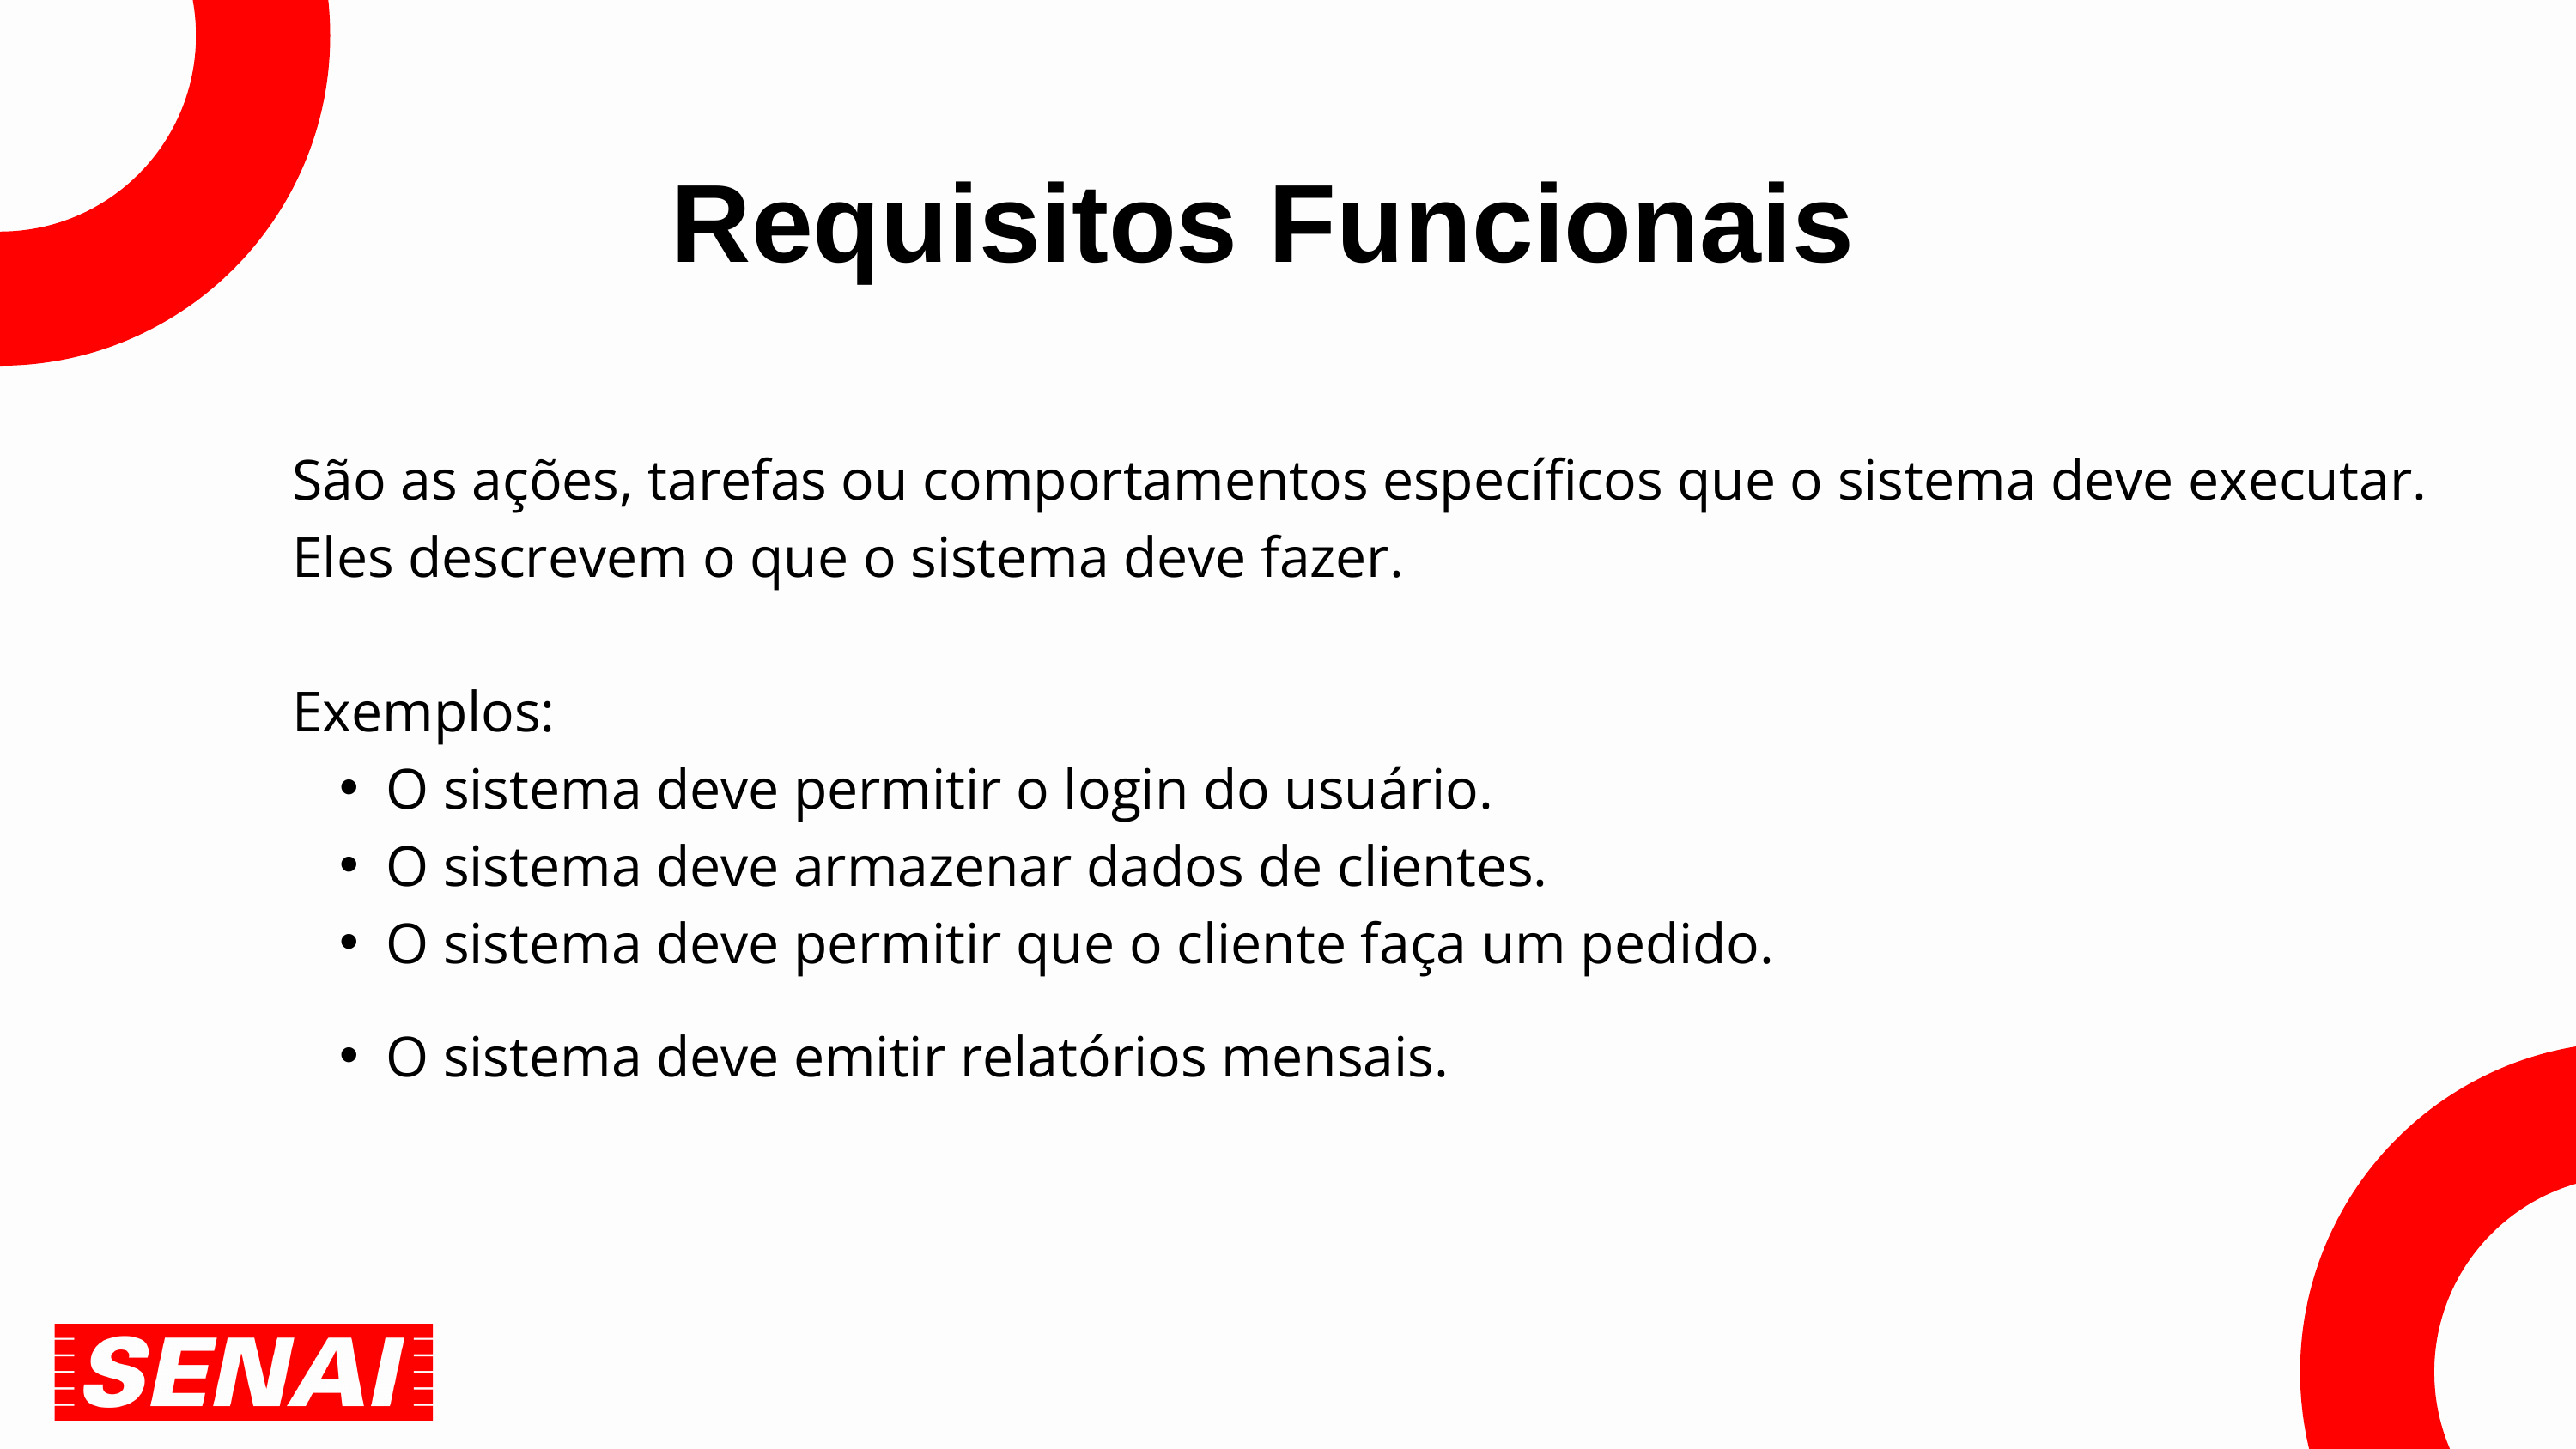

Requisitos Funcionais
São as ações, tarefas ou comportamentos específicos que o sistema deve executar.
Eles descrevem o que o sistema deve fazer.

Exemplos:
O sistema deve permitir o login do usuário.
O sistema deve armazenar dados de clientes.
O sistema deve permitir que o cliente faça um pedido.
O sistema deve emitir relatórios mensais.